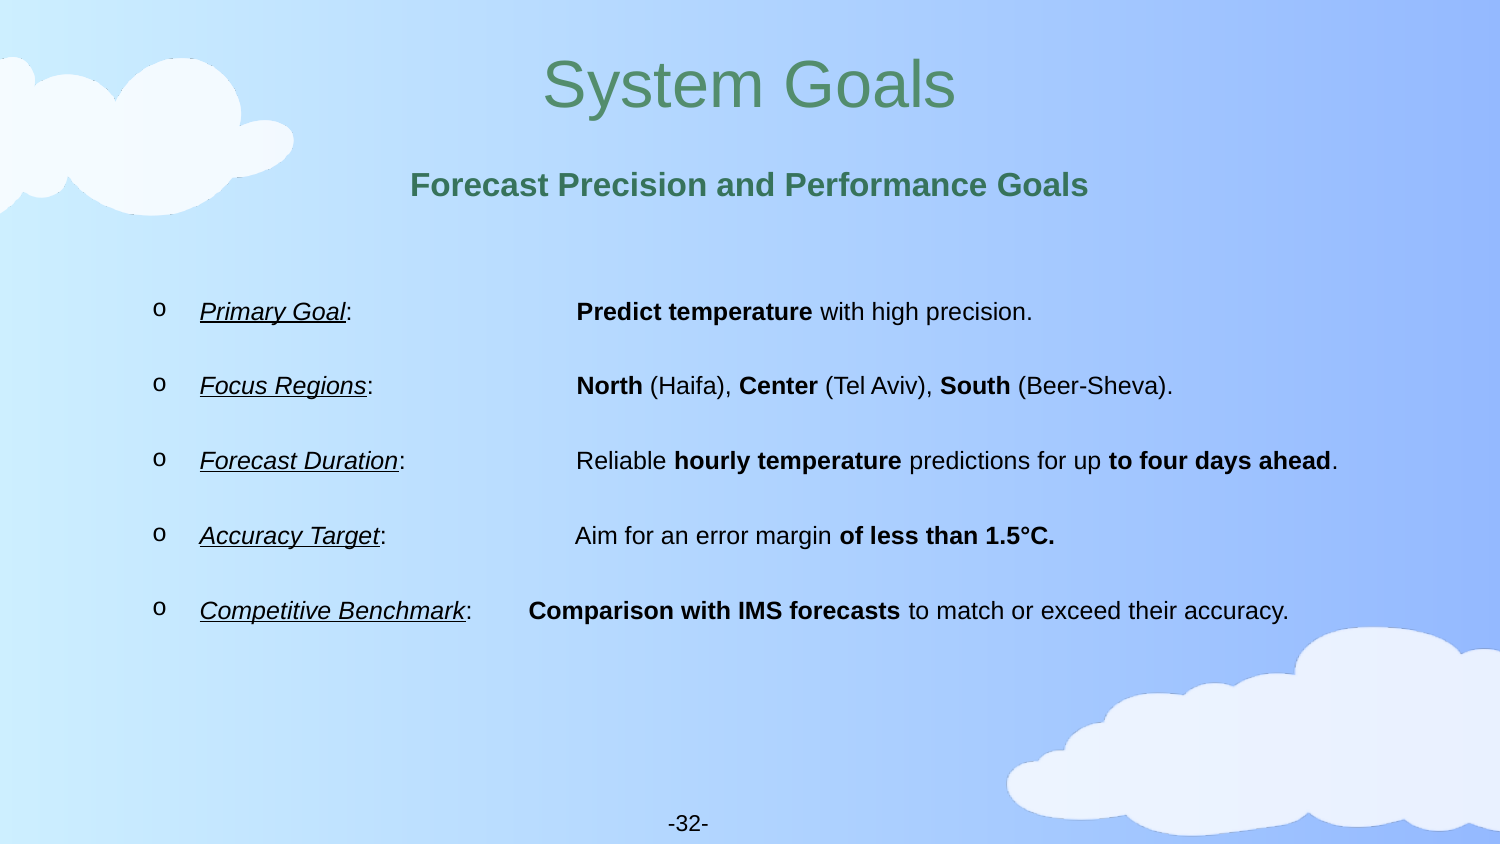

System Goals
Forecast Precision and Performance Goals
Primary Goal: 	           Predict temperature with high precision.
Focus Regions: 	           North (Haifa), Center (Tel Aviv), South (Beer-Sheva).
Forecast Duration: 	           Reliable hourly temperature predictions for up to four days ahead.
Accuracy Target:	           Aim for an error margin of less than 1.5°C.
Competitive Benchmark:        Comparison with IMS forecasts to match or exceed their accuracy.

-32-